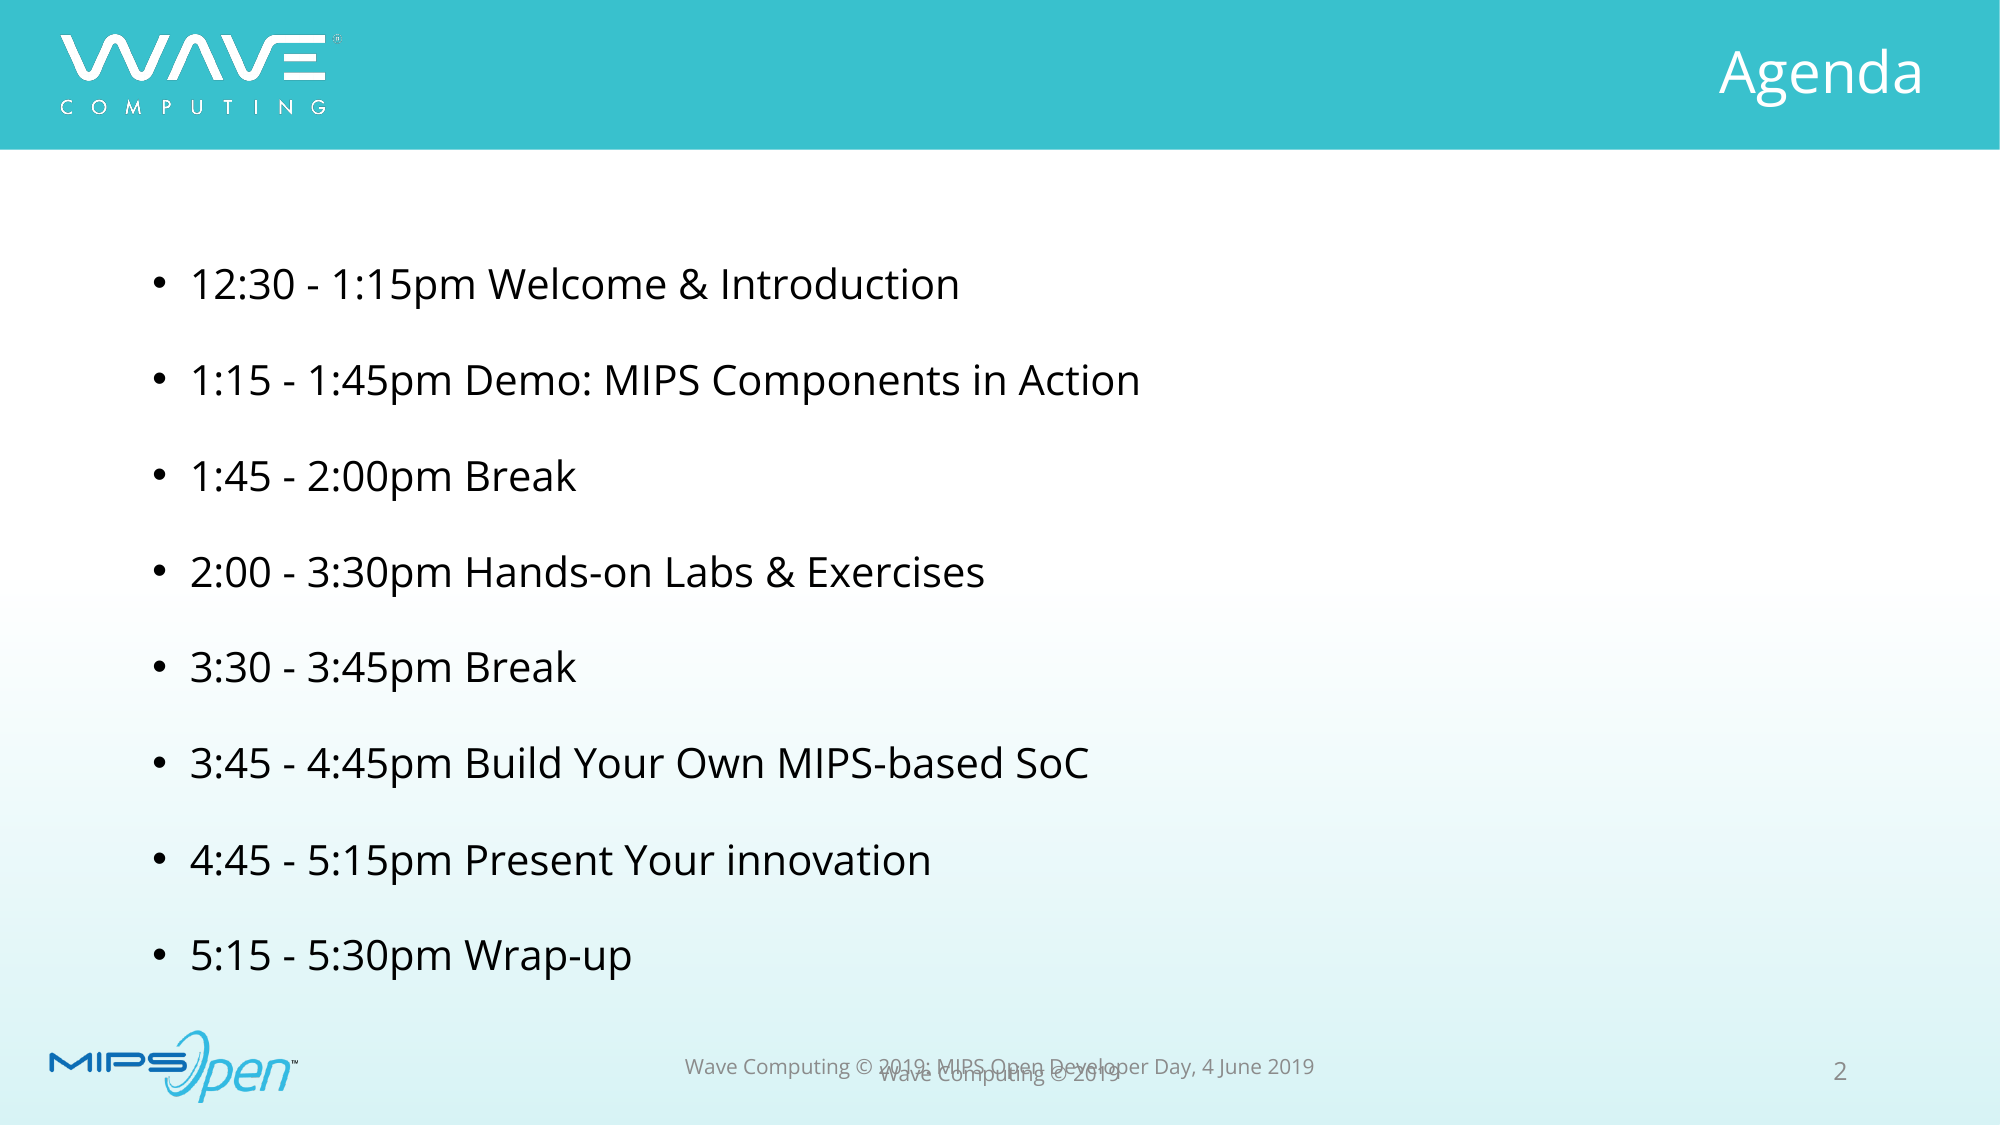

Agenda
12:30 - 1:15pm Welcome & Introduction
1:15 - 1:45pm Demo: MIPS Components in Action
1:45 - 2:00pm Break
2:00 - 3:30pm Hands-on Labs & Exercises
3:30 - 3:45pm Break
3:45 - 4:45pm Build Your Own MIPS-based SoC
4:45 - 5:15pm Present Your innovation
5:15 - 5:30pm Wrap-up

Wave Computing © 2019
2